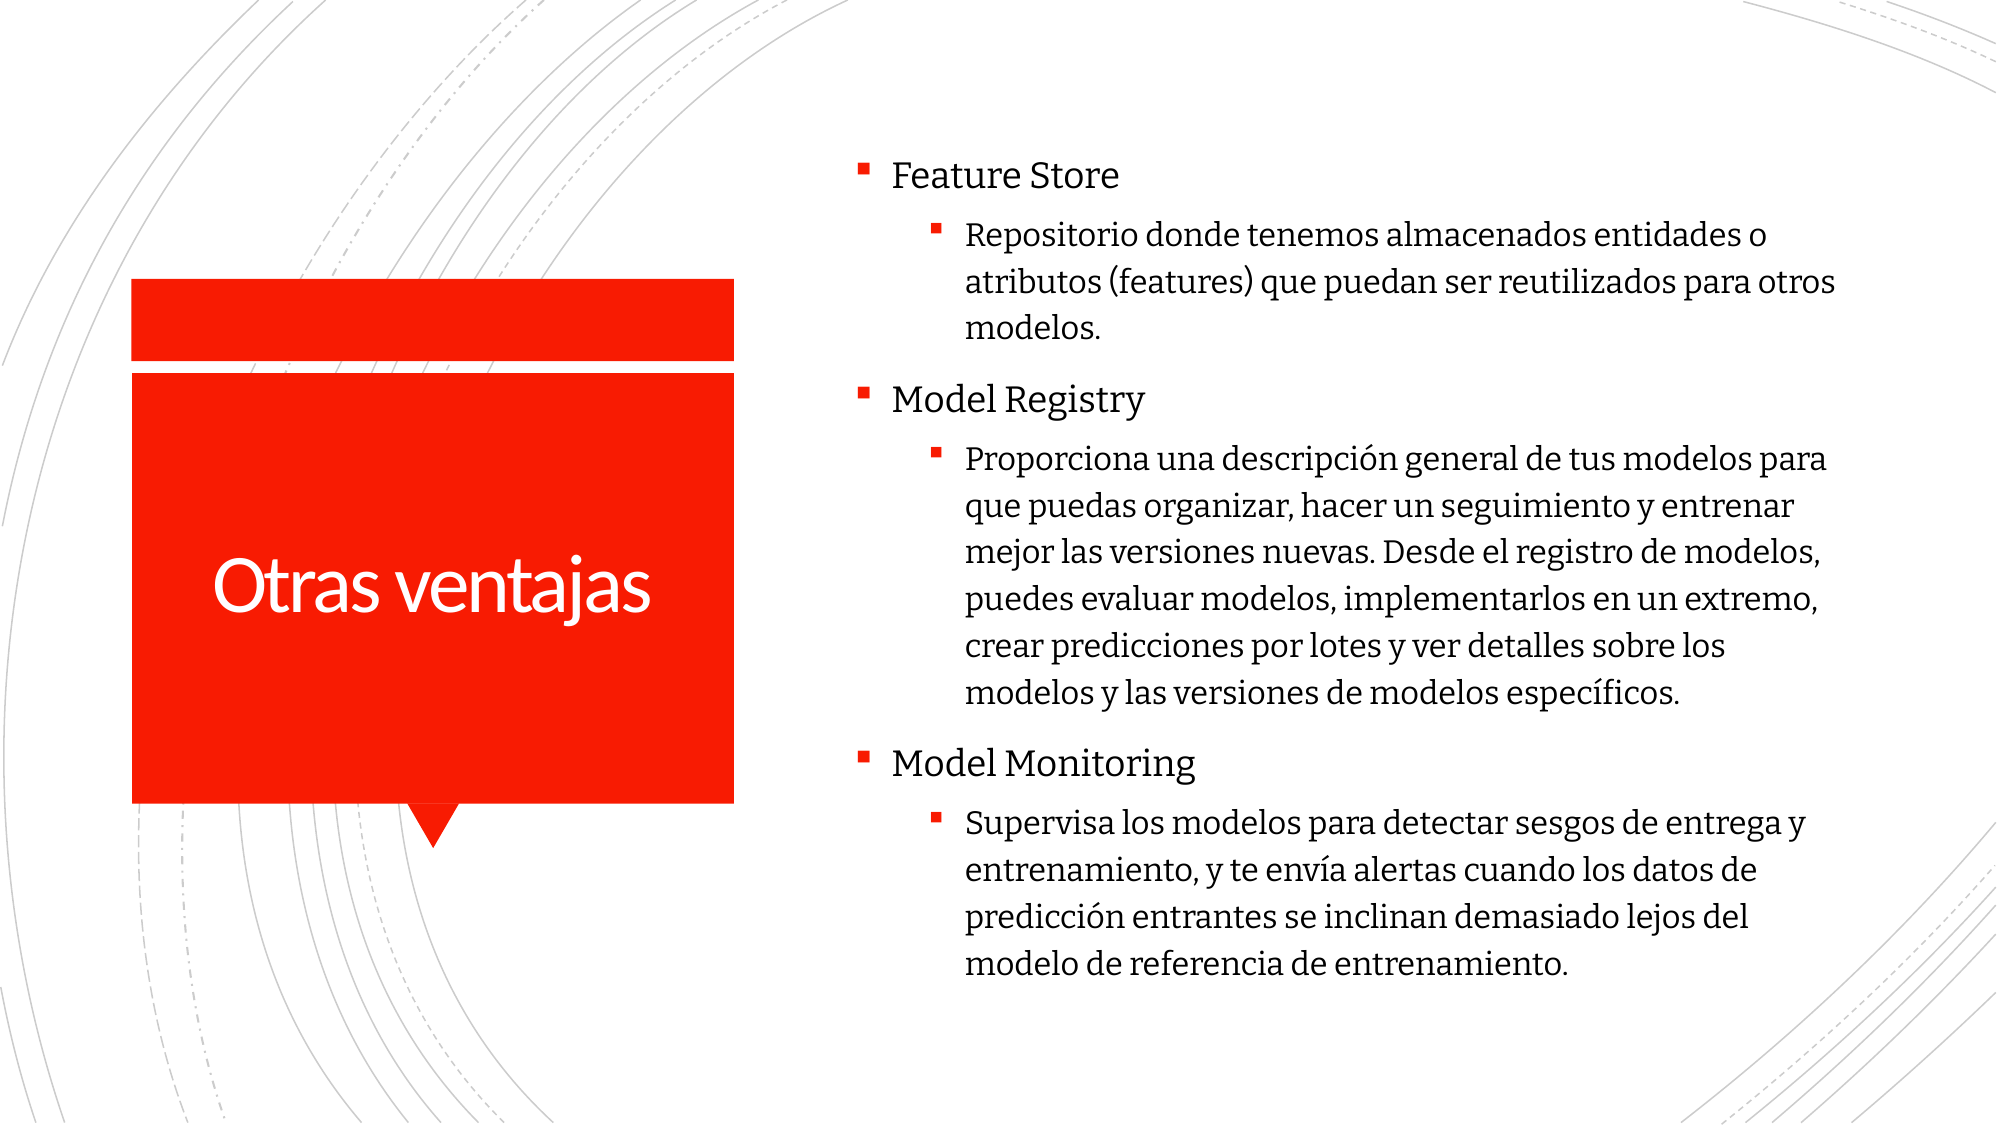

Feature Store
Repositorio donde tenemos almacenados entidades o atributos (features) que puedan ser reutilizados para otros modelos.
Model Registry
Proporciona una descripción general de tus modelos para que puedas organizar, hacer un seguimiento y entrenar mejor las versiones nuevas. Desde el registro de modelos, puedes evaluar modelos, implementarlos en un extremo, crear predicciones por lotes y ver detalles sobre los modelos y las versiones de modelos específicos.
Model Monitoring
Supervisa los modelos para detectar sesgos de entrega y entrenamiento, y te envía alertas cuando los datos de predicción entrantes se inclinan demasiado lejos del modelo de referencia de entrenamiento.
# Otras ventajas